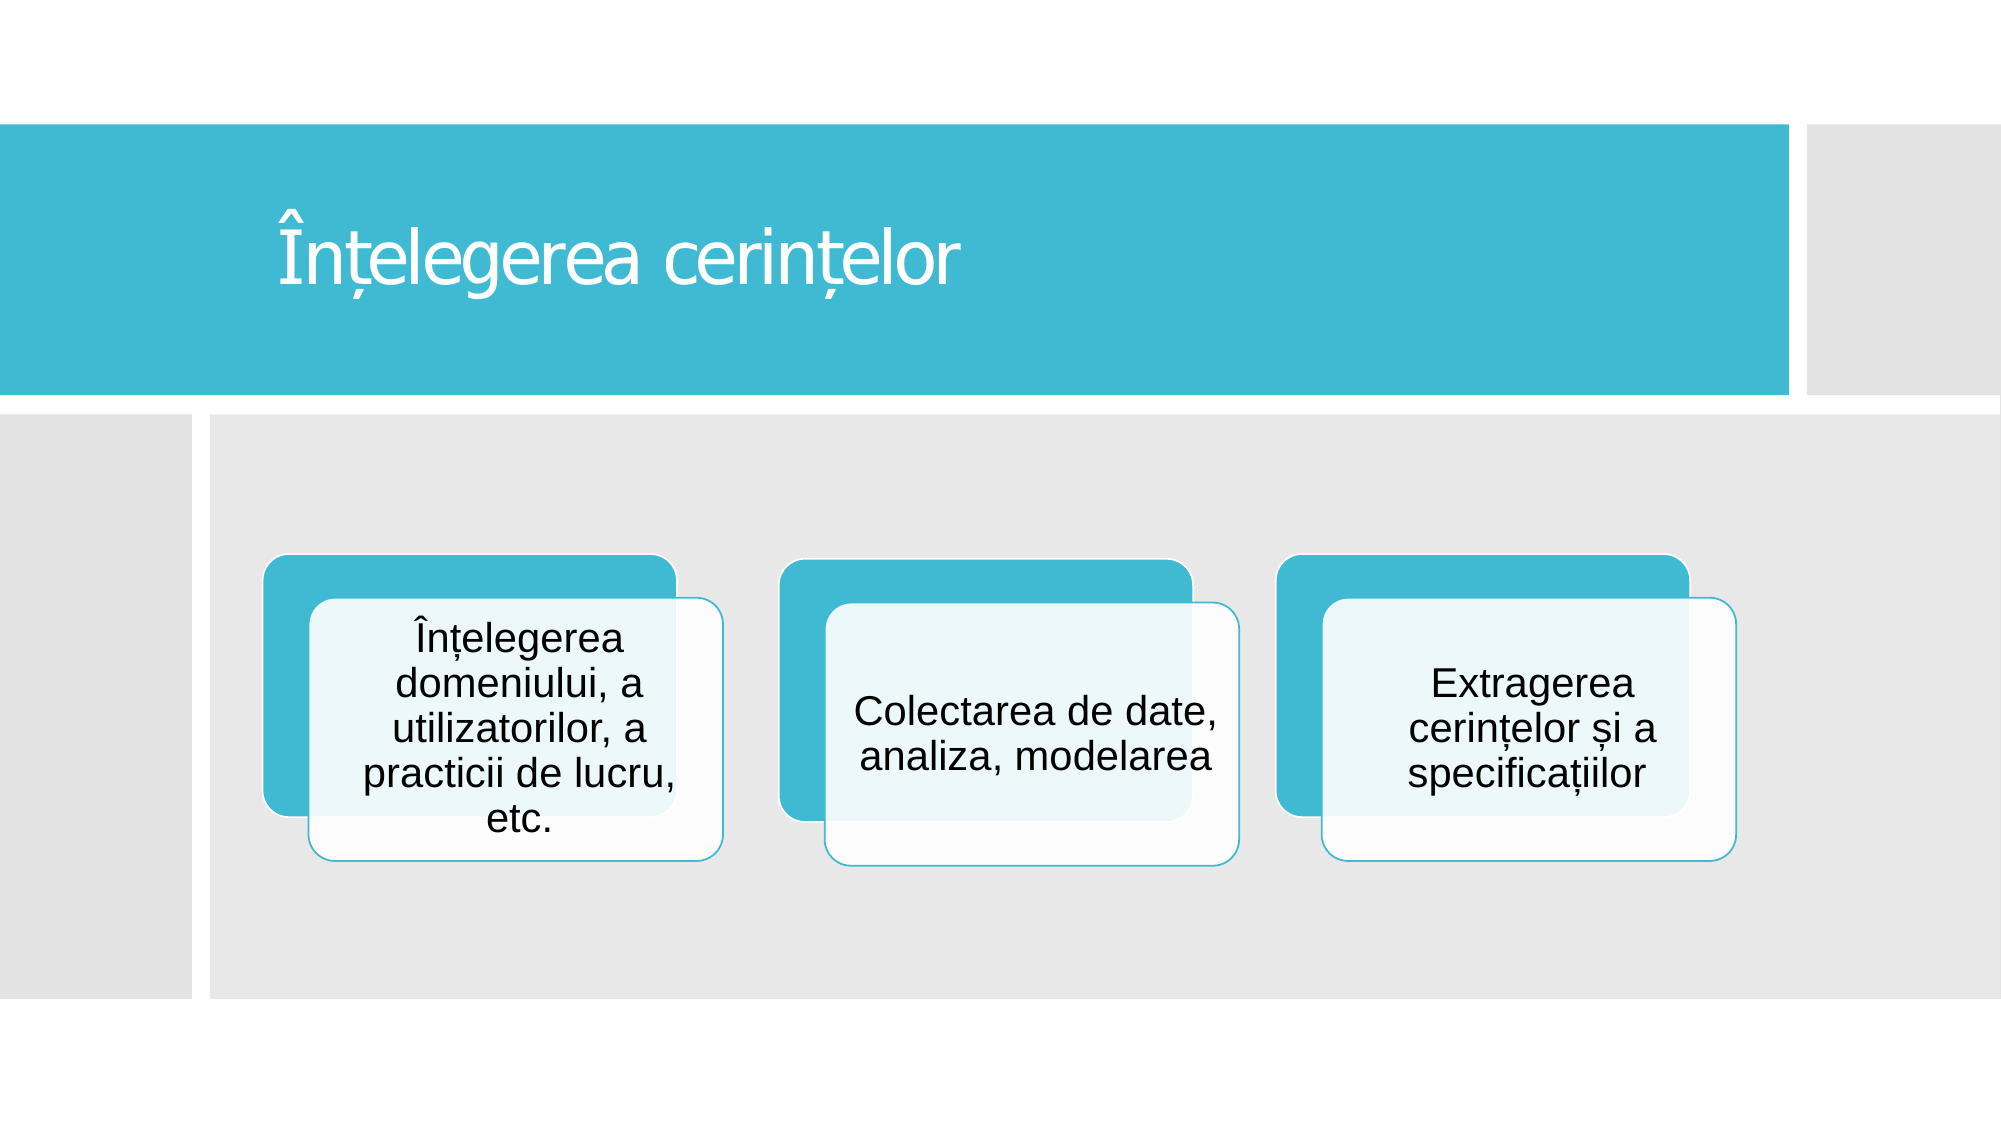

# Înțelegerea cerințelor

Înțelegerea domeniului, a utilizatorilor, a practicii de lucru, etc.
Colectarea de date, analiza, modelarea
Extragerea cerințelor și a specificațiilor